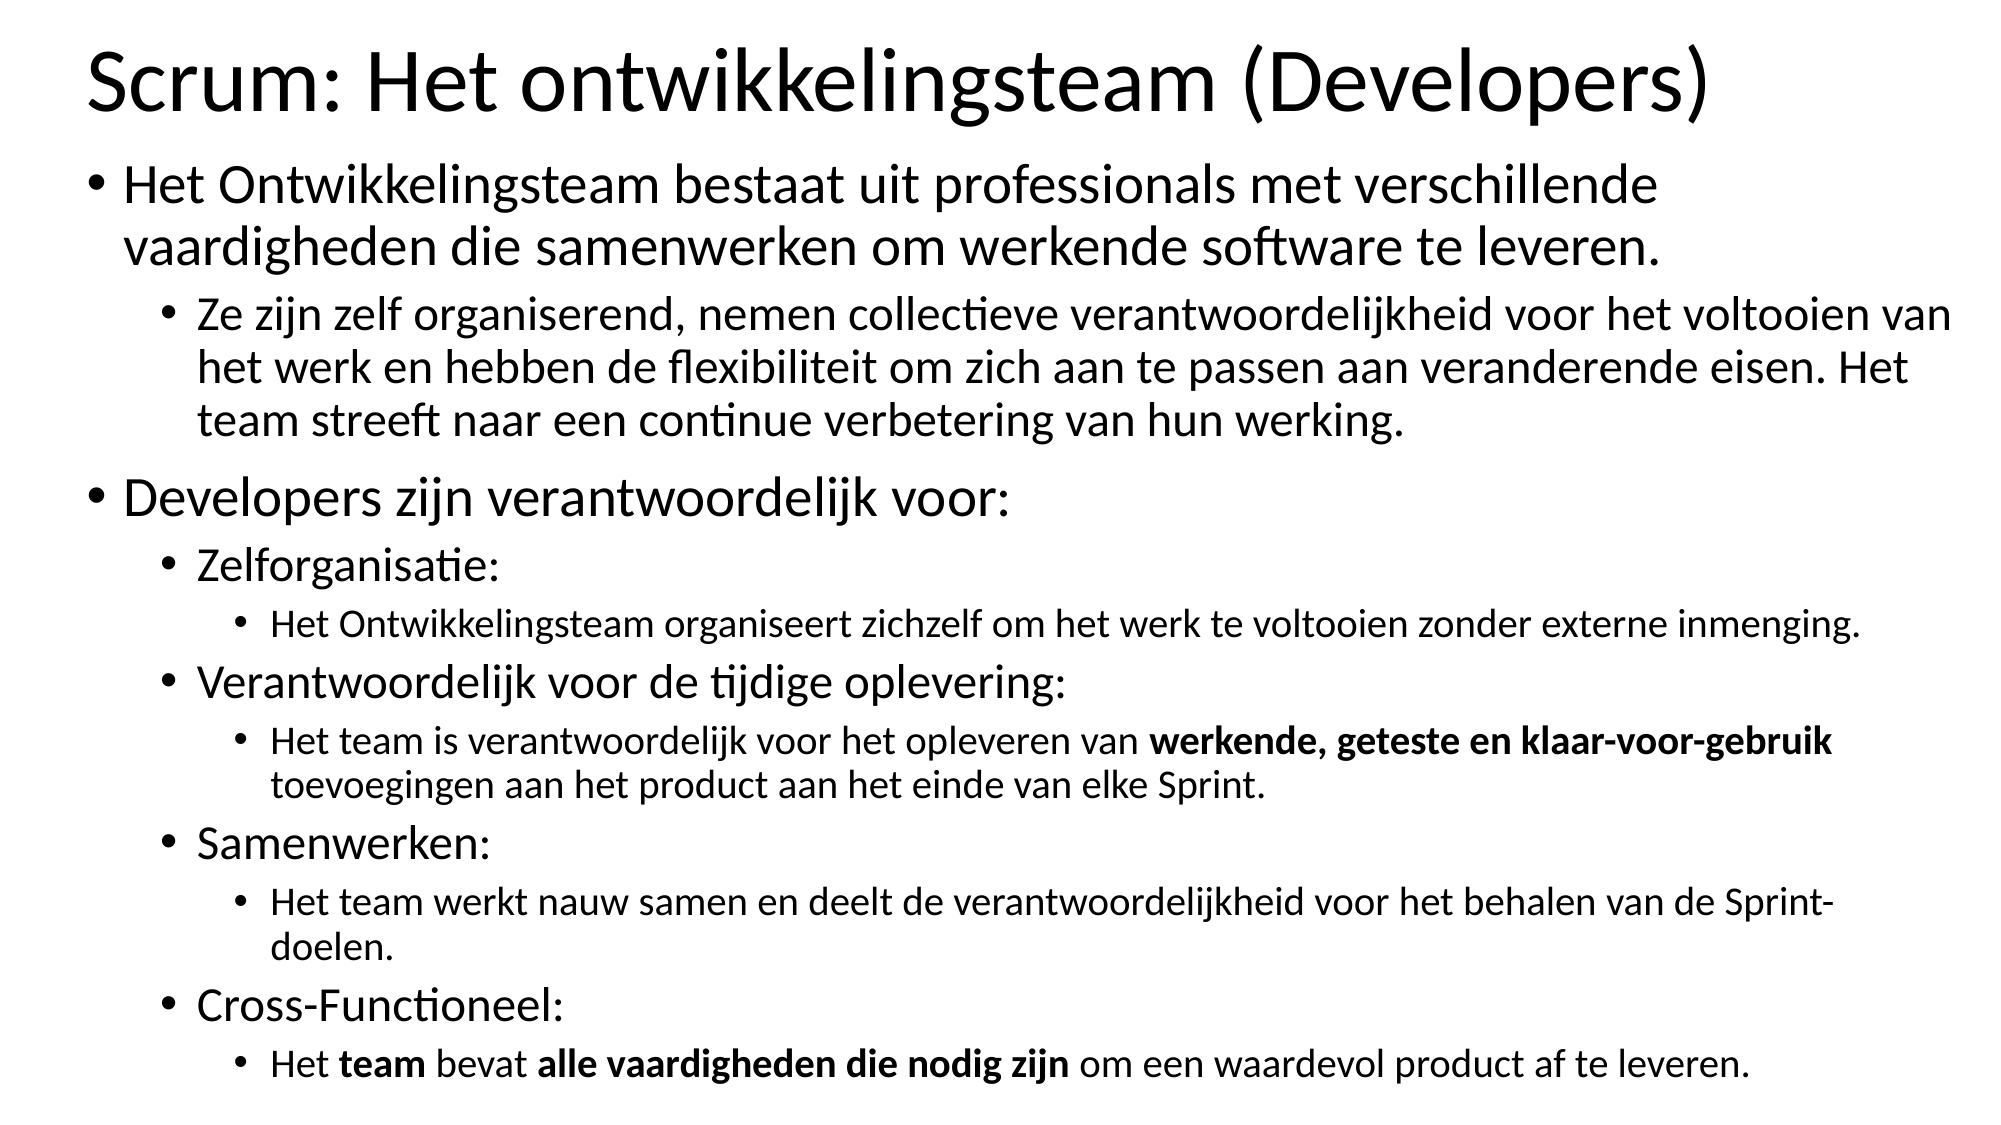

# Scrum: Het ontwikkelingsteam (Developers)
Het Ontwikkelingsteam bestaat uit professionals met verschillende vaardigheden die samenwerken om werkende software te leveren.
Ze zijn zelf organiserend, nemen collectieve verantwoordelijkheid voor het voltooien van het werk en hebben de flexibiliteit om zich aan te passen aan veranderende eisen. Het team streeft naar een continue verbetering van hun werking.
Developers zijn verantwoordelijk voor:
Zelforganisatie:
Het Ontwikkelingsteam organiseert zichzelf om het werk te voltooien zonder externe inmenging.
Verantwoordelijk voor de tijdige oplevering:
Het team is verantwoordelijk voor het opleveren van werkende, geteste en klaar-voor-gebruik toevoegingen aan het product aan het einde van elke Sprint.
Samenwerken:
Het team werkt nauw samen en deelt de verantwoordelijkheid voor het behalen van de Sprint-doelen.
Cross-Functioneel:
Het team bevat alle vaardigheden die nodig zijn om een waardevol product af te leveren.